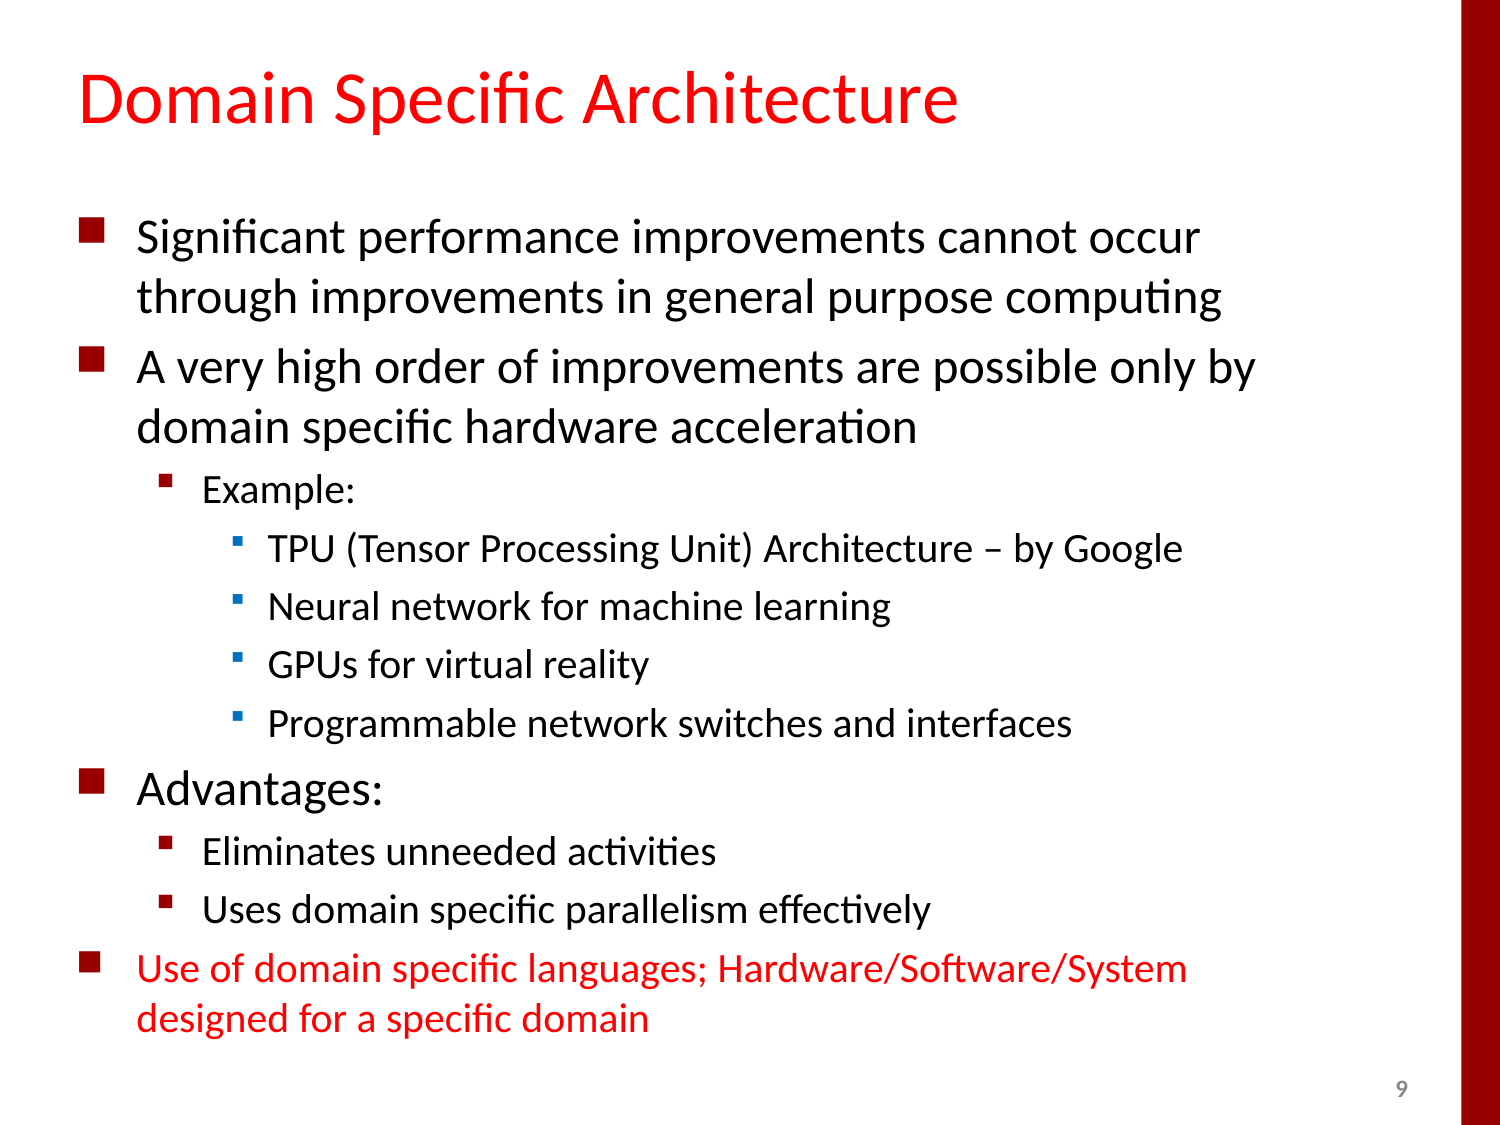

# Domain Specific Architecture
Significant performance improvements cannot occur through improvements in general purpose computing
A very high order of improvements are possible only by domain specific hardware acceleration
Example:
TPU (Tensor Processing Unit) Architecture – by Google
Neural network for machine learning
GPUs for virtual reality
Programmable network switches and interfaces
Advantages:
Eliminates unneeded activities
Uses domain specific parallelism effectively
Use of domain specific languages; Hardware/Software/System designed for a specific domain